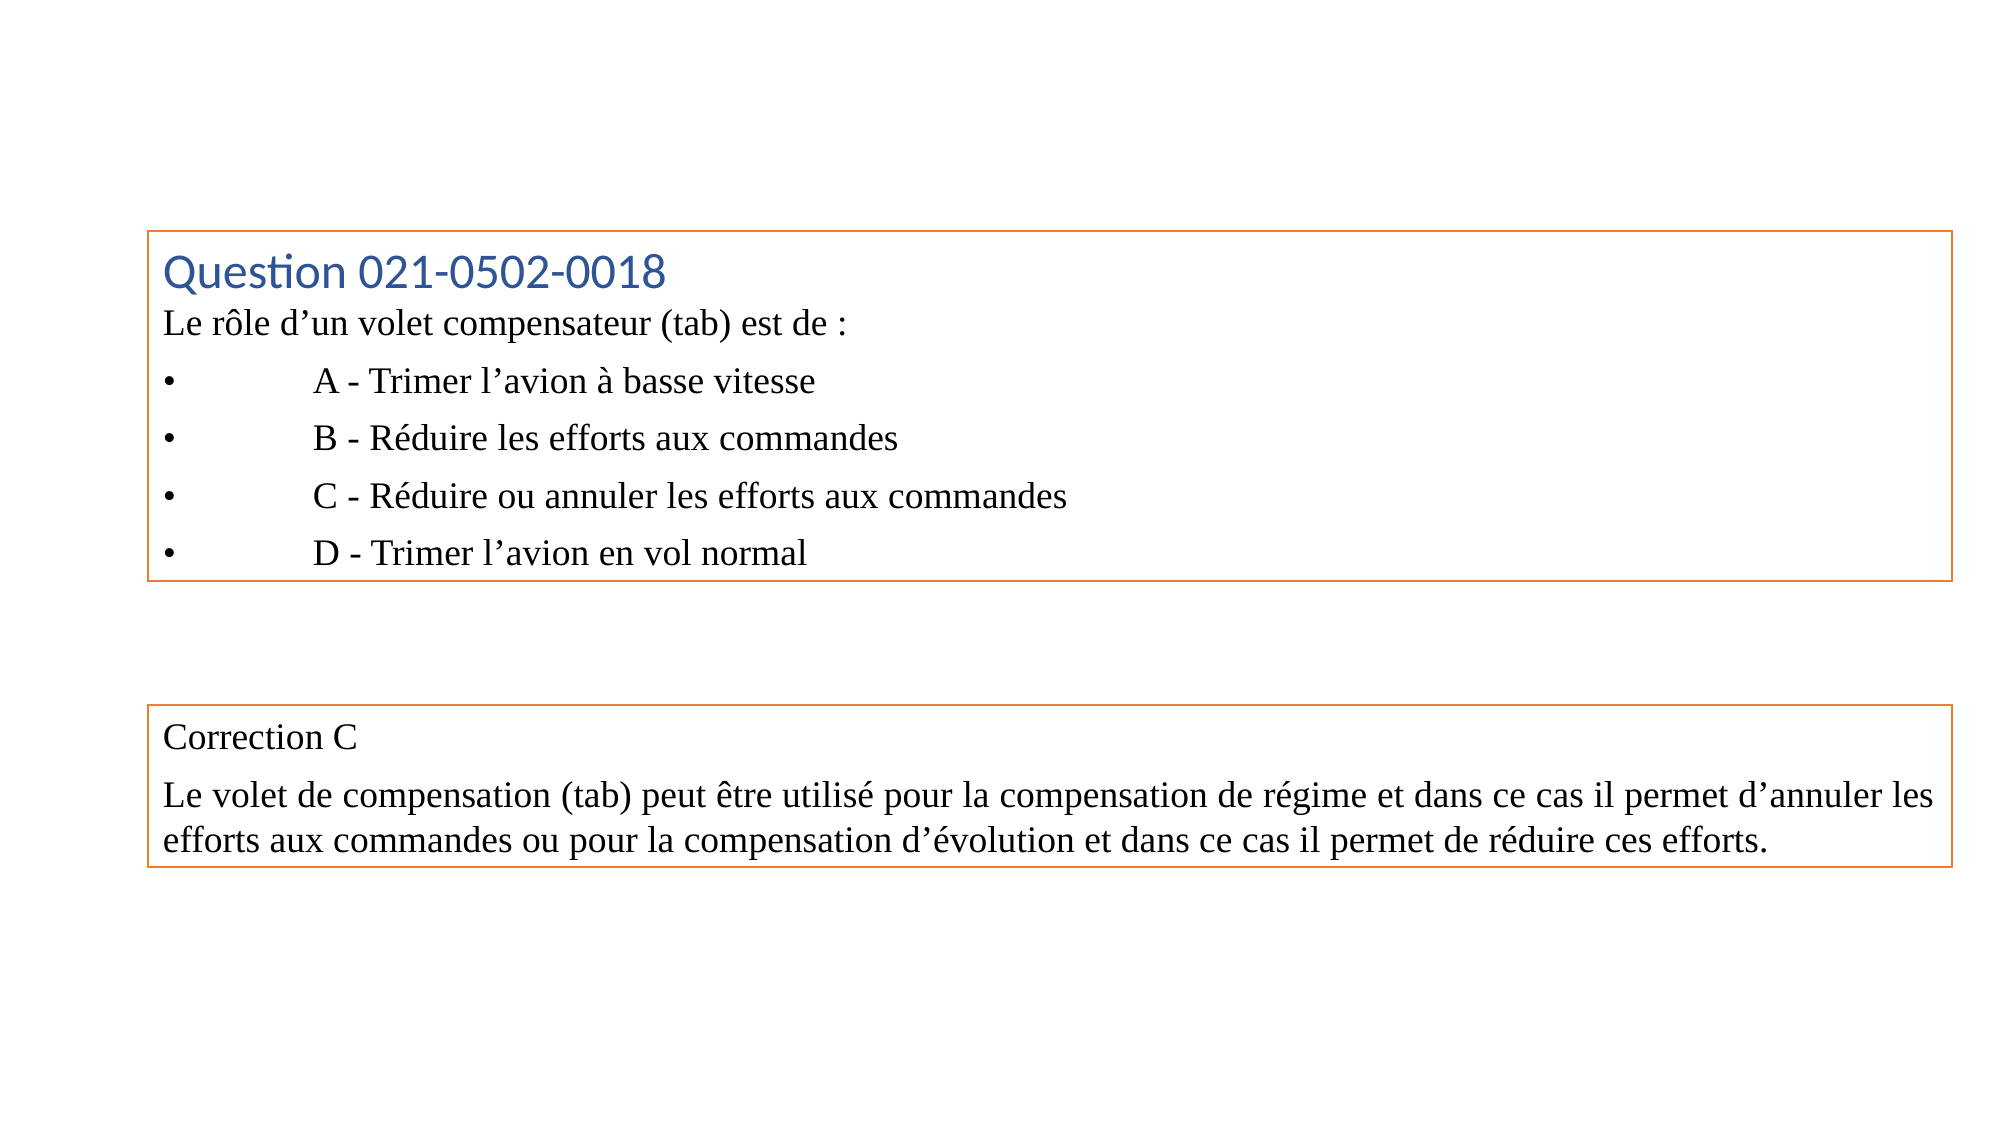

Question 021-0502-0018
Le rôle d’un volet compensateur (tab) est de :
•	A - Trimer l’avion à basse vitesse
•	B - Réduire les efforts aux commandes
•	C - Réduire ou annuler les efforts aux commandes
•	D - Trimer l’avion en vol normal
Correction C
Le volet de compensation (tab) peut être utilisé pour la compensation de régime et dans ce cas il permet d’annuler les efforts aux commandes ou pour la compensation d’évolution et dans ce cas il permet de réduire ces efforts.